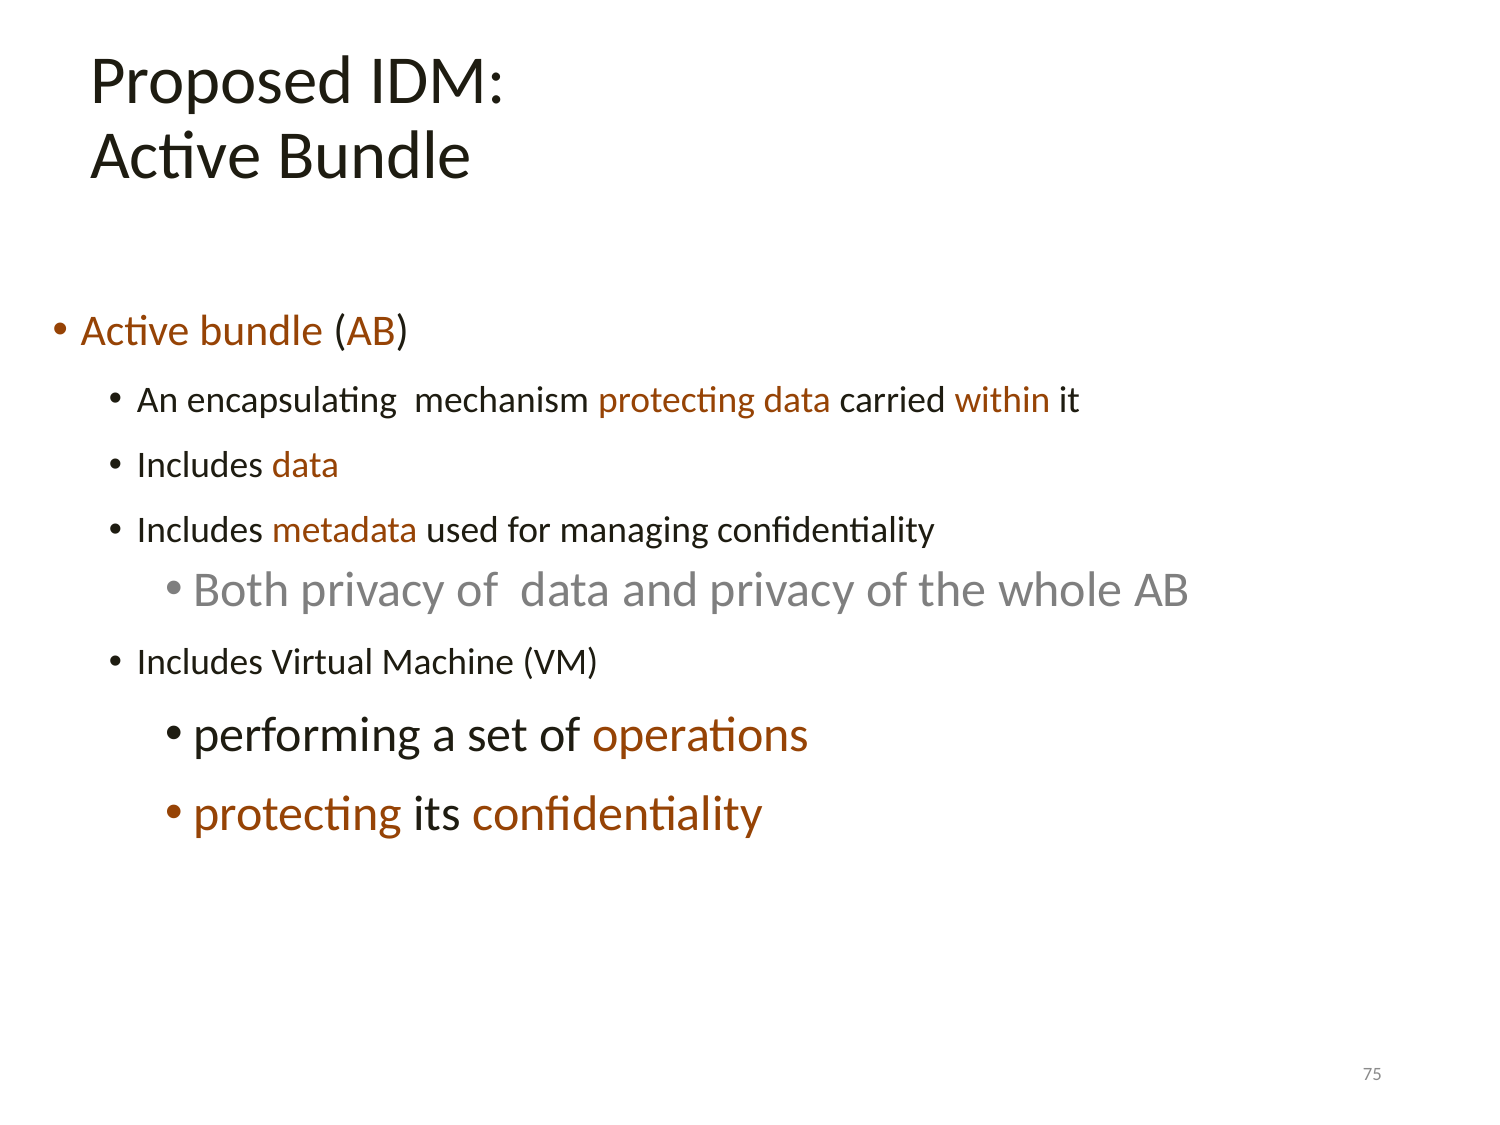

# Proposed IDM: Active Bundle
Active bundle (AB)
An encapsulating  mechanism protecting data carried within it
Includes data
Includes metadata used for managing confidentiality
Both privacy of  data and privacy of the whole AB
Includes Virtual Machine (VM)
performing a set of operations
protecting its confidentiality

75